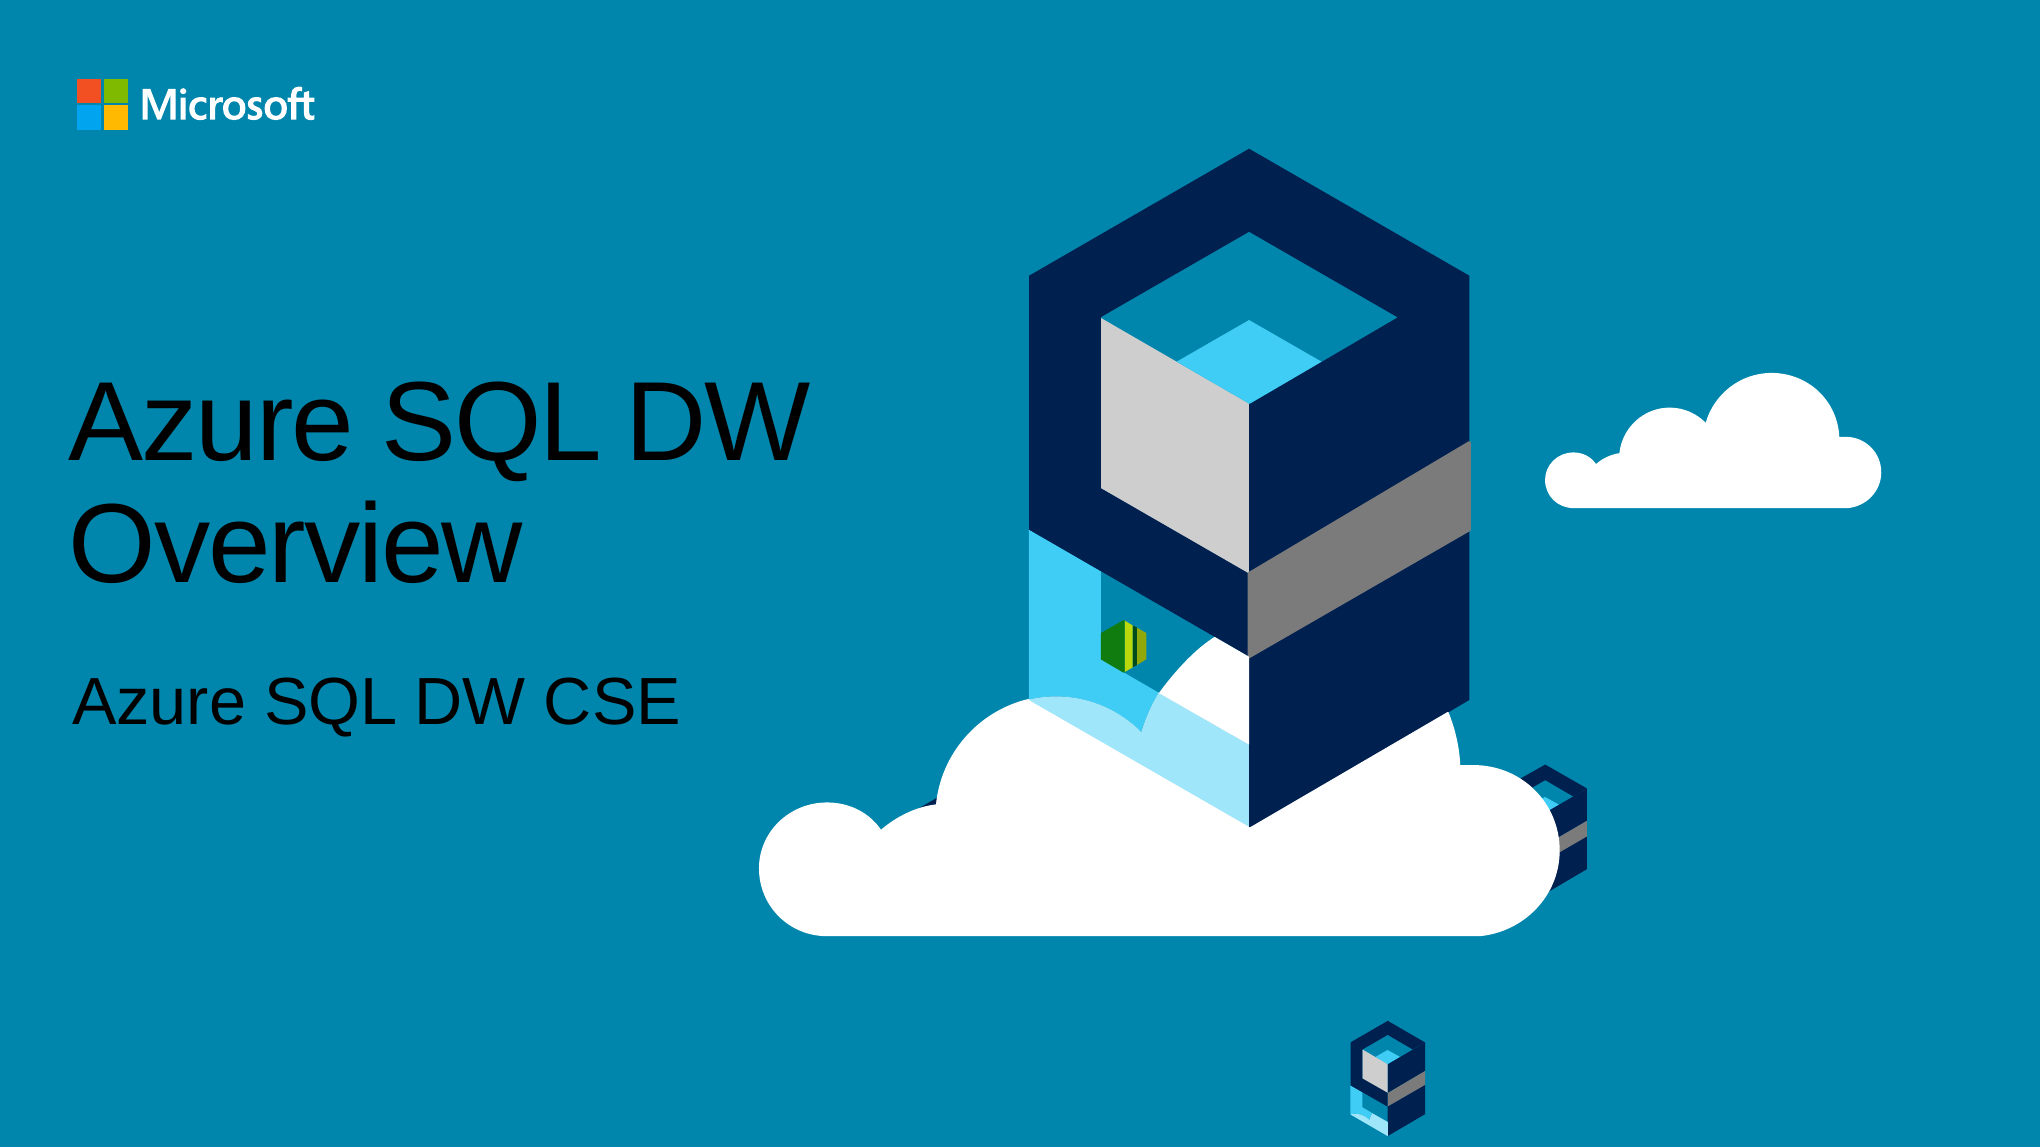

# Azure SQL DW Overview
Azure SQL DW CSE